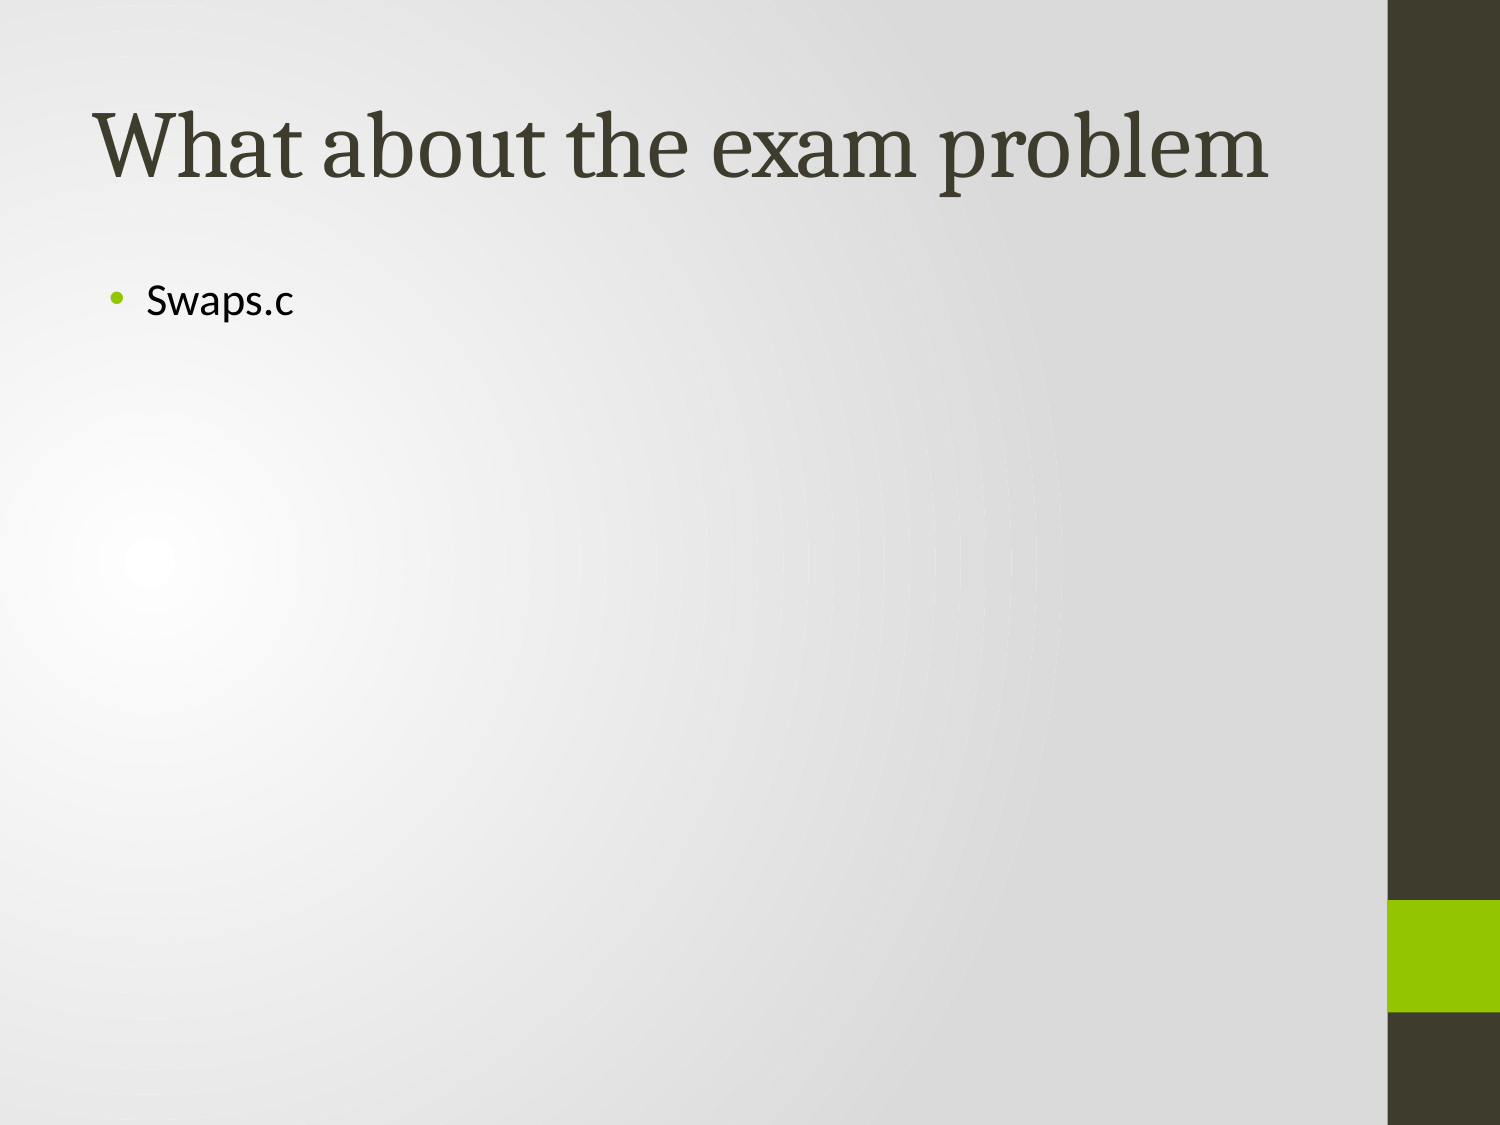

# What about the exam problem
Swaps.c